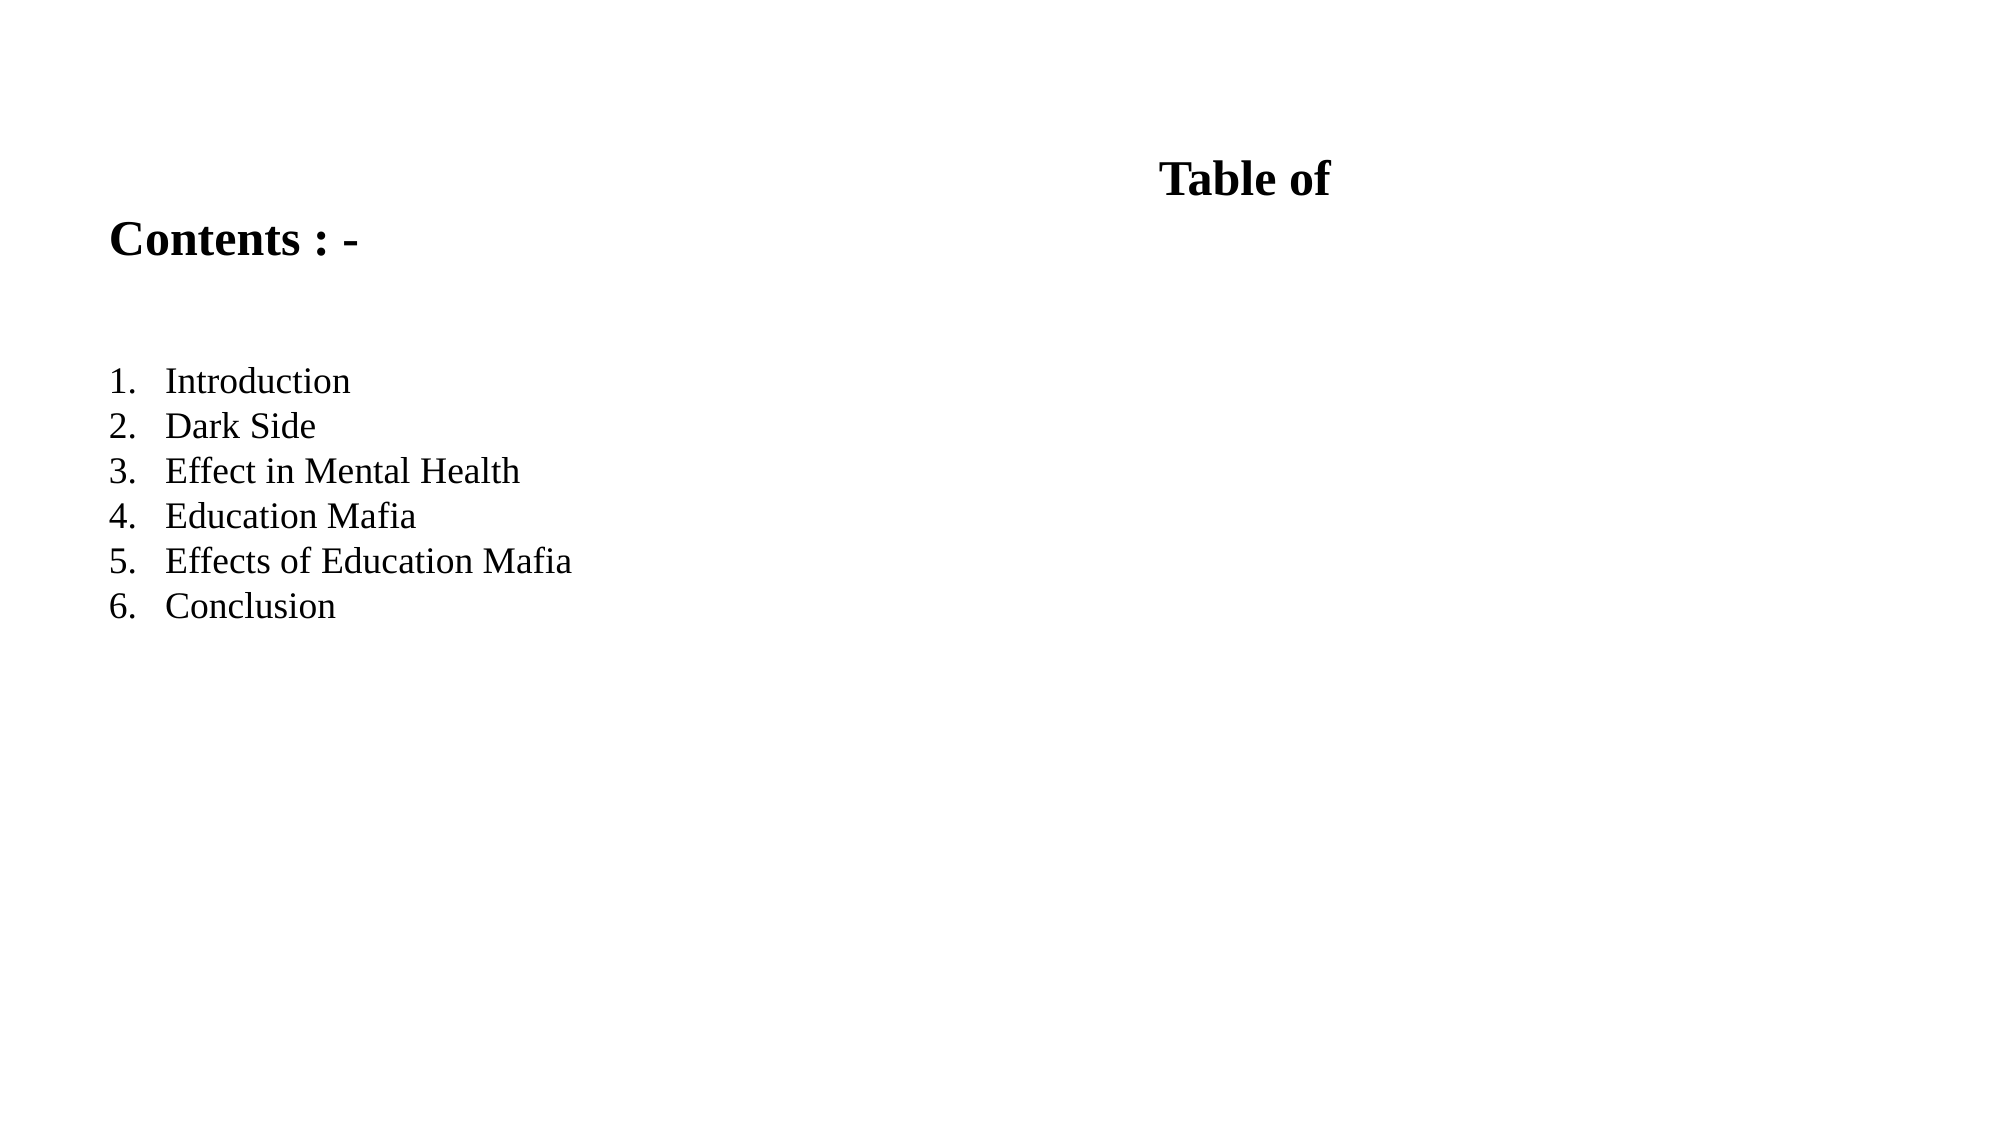

Table of Contents : -

Introduction
Dark Side
Effect in Mental Health
Education Mafia
Effects of Education Mafia
Conclusion